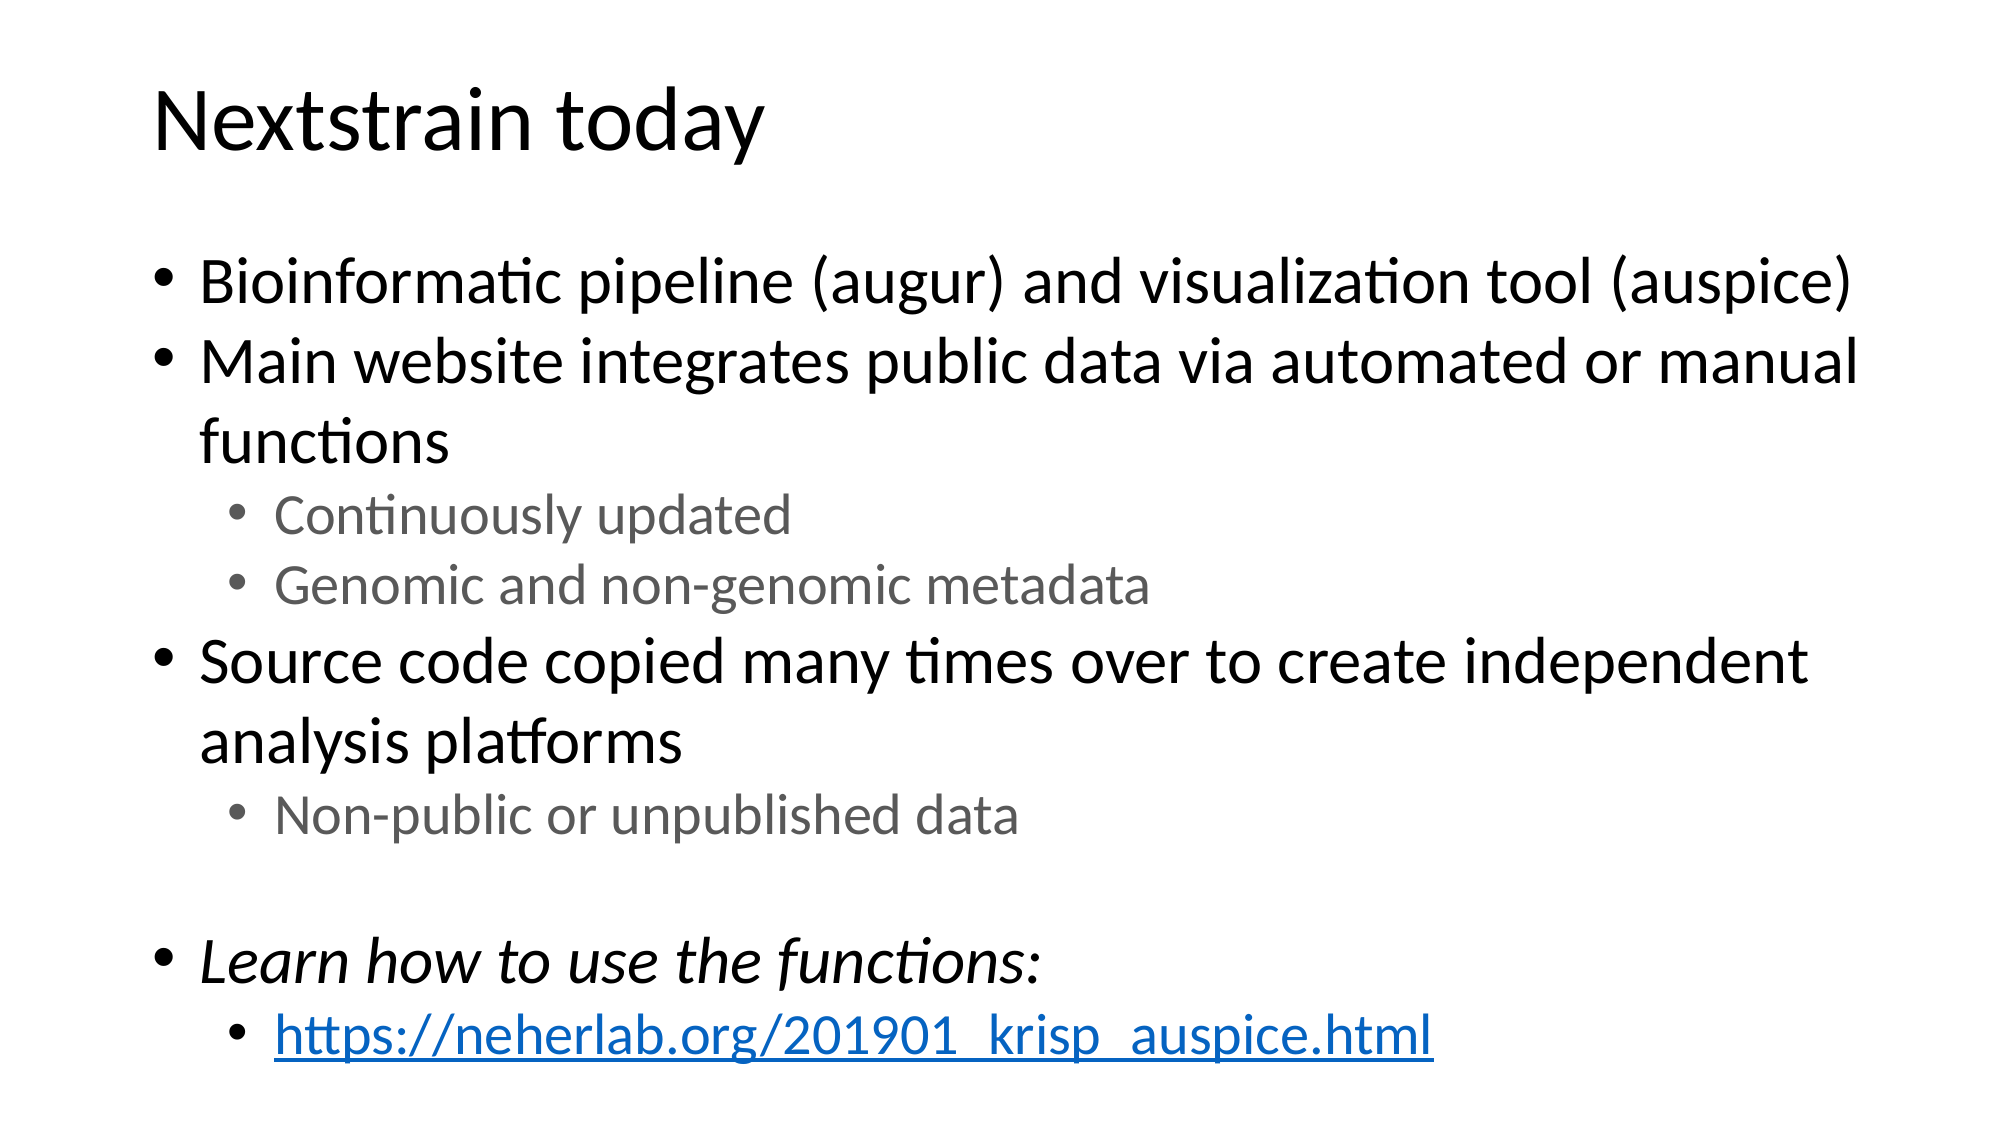

# Nextstrain today
Bioinformatic pipeline (augur) and visualization tool (auspice)
Main website integrates public data via automated or manual functions
Continuously updated
Genomic and non-genomic metadata
Source code copied many times over to create independent analysis platforms
Non-public or unpublished data

Learn how to use the functions:
https://neherlab.org/201901_krisp_auspice.html